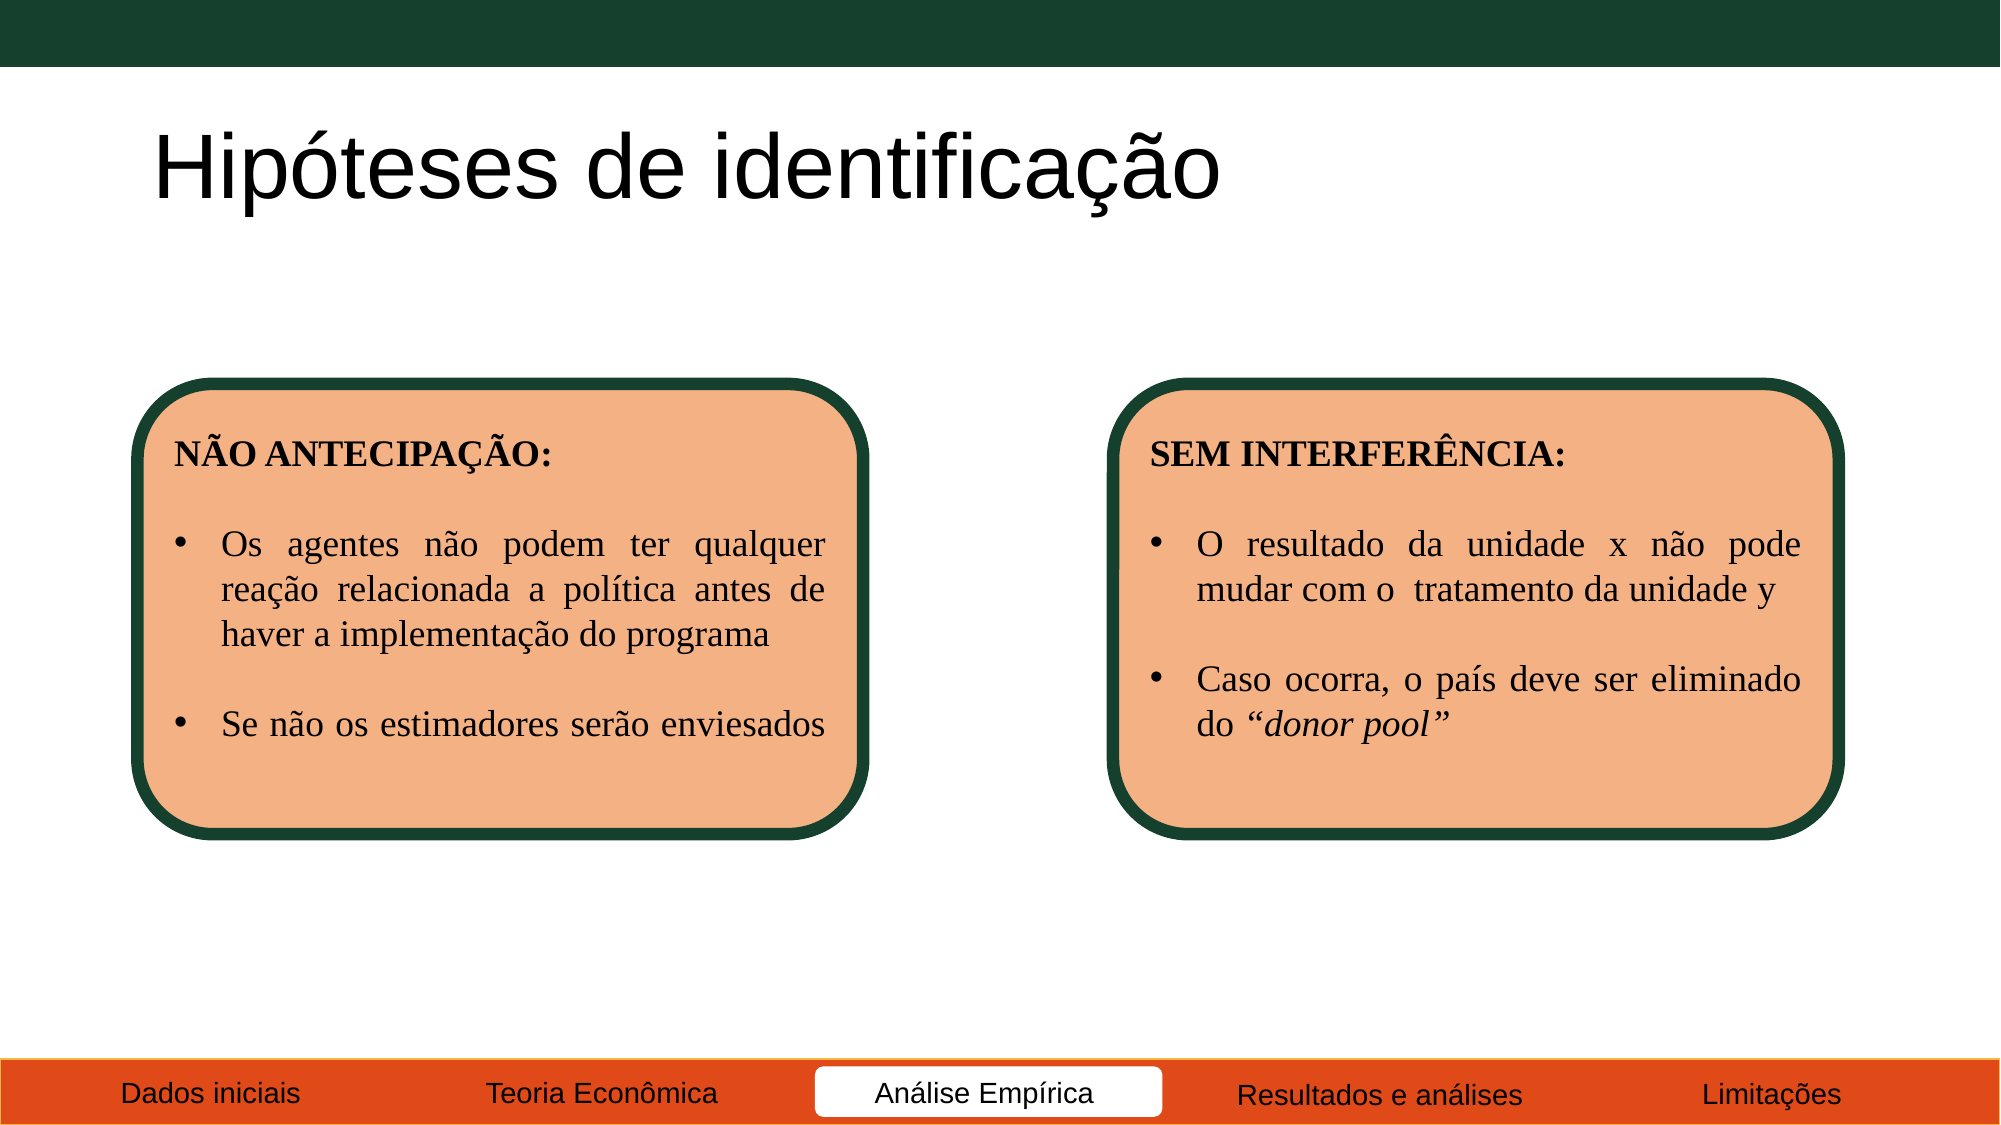

# Hipóteses de identificação
NÃO ANTECIPAÇÃO:

Os agentes não podem ter qualquer reação relacionada a política antes de haver a implementação do programa

Se não os estimadores serão enviesados

SEM INTERFERÊNCIA:

O resultado da unidade x não pode mudar com o  tratamento da unidade y

Caso ocorra, o país deve ser eliminado do “donor pool”

Teoria Econômica
Análise Empírica
Dados iniciais
Limitações
Resultados e análises